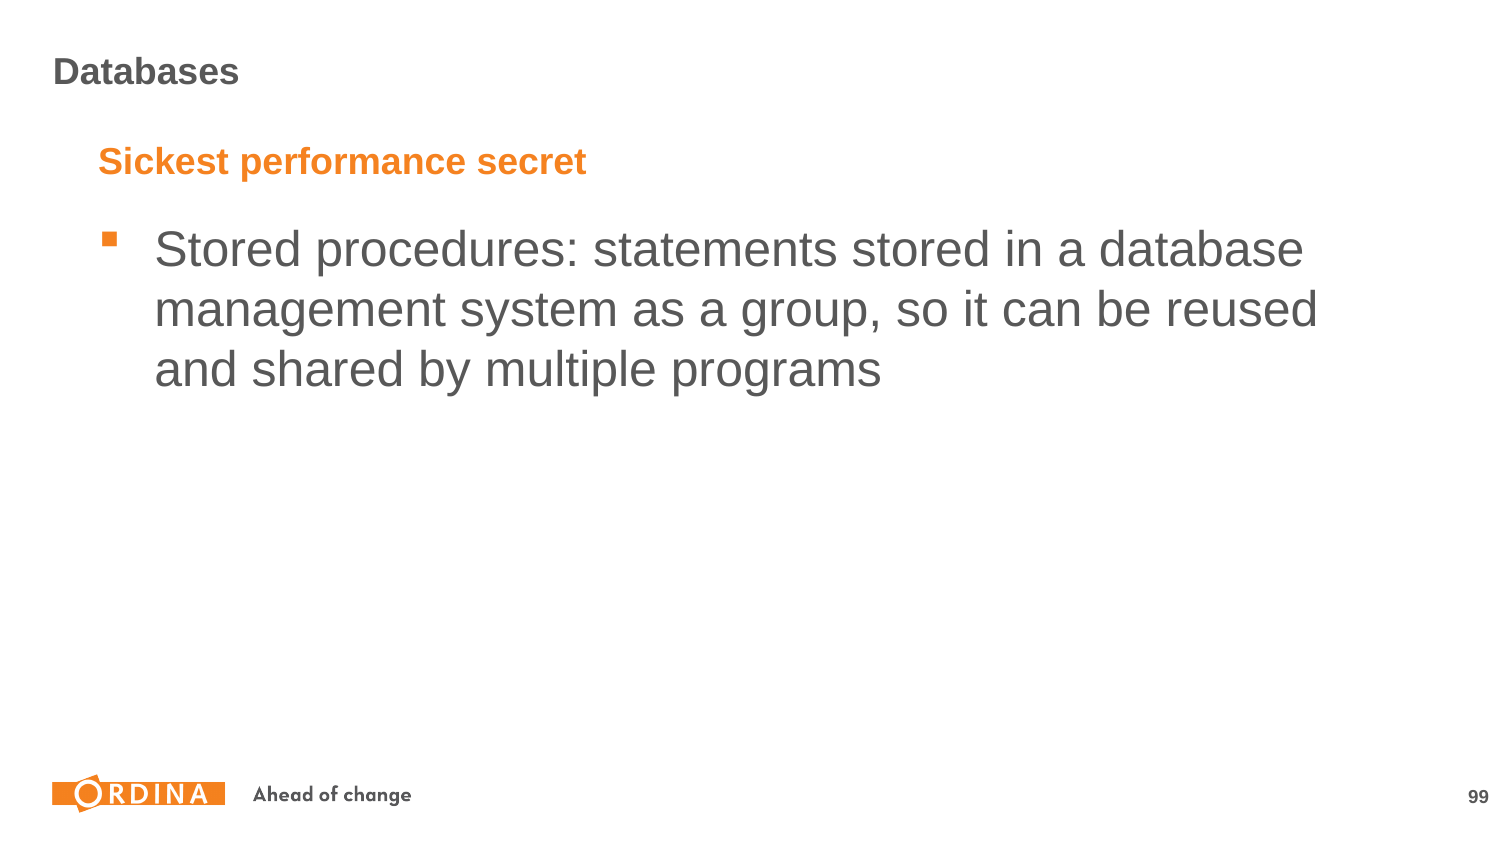

# Databases
Sickest performance secret
Stored procedures: statements stored in a database management system as a group, so it can be reused and shared by multiple programs